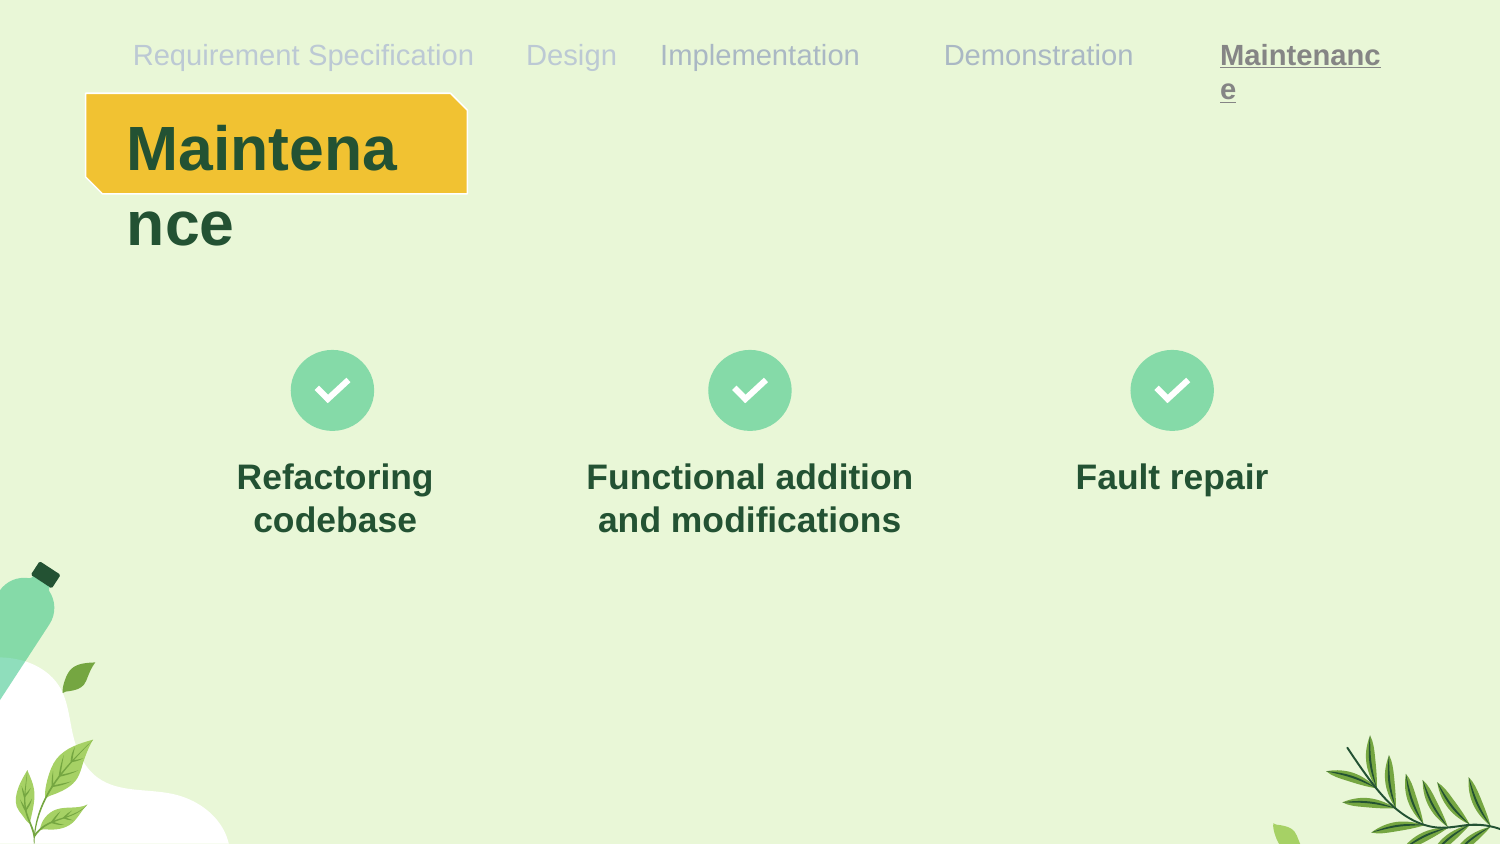

Requirement Specification
Design
Implementation
Demonstration
Maintenance

# Maintenance

Refactoring codebase
Functional addition and modifications
Fault repair